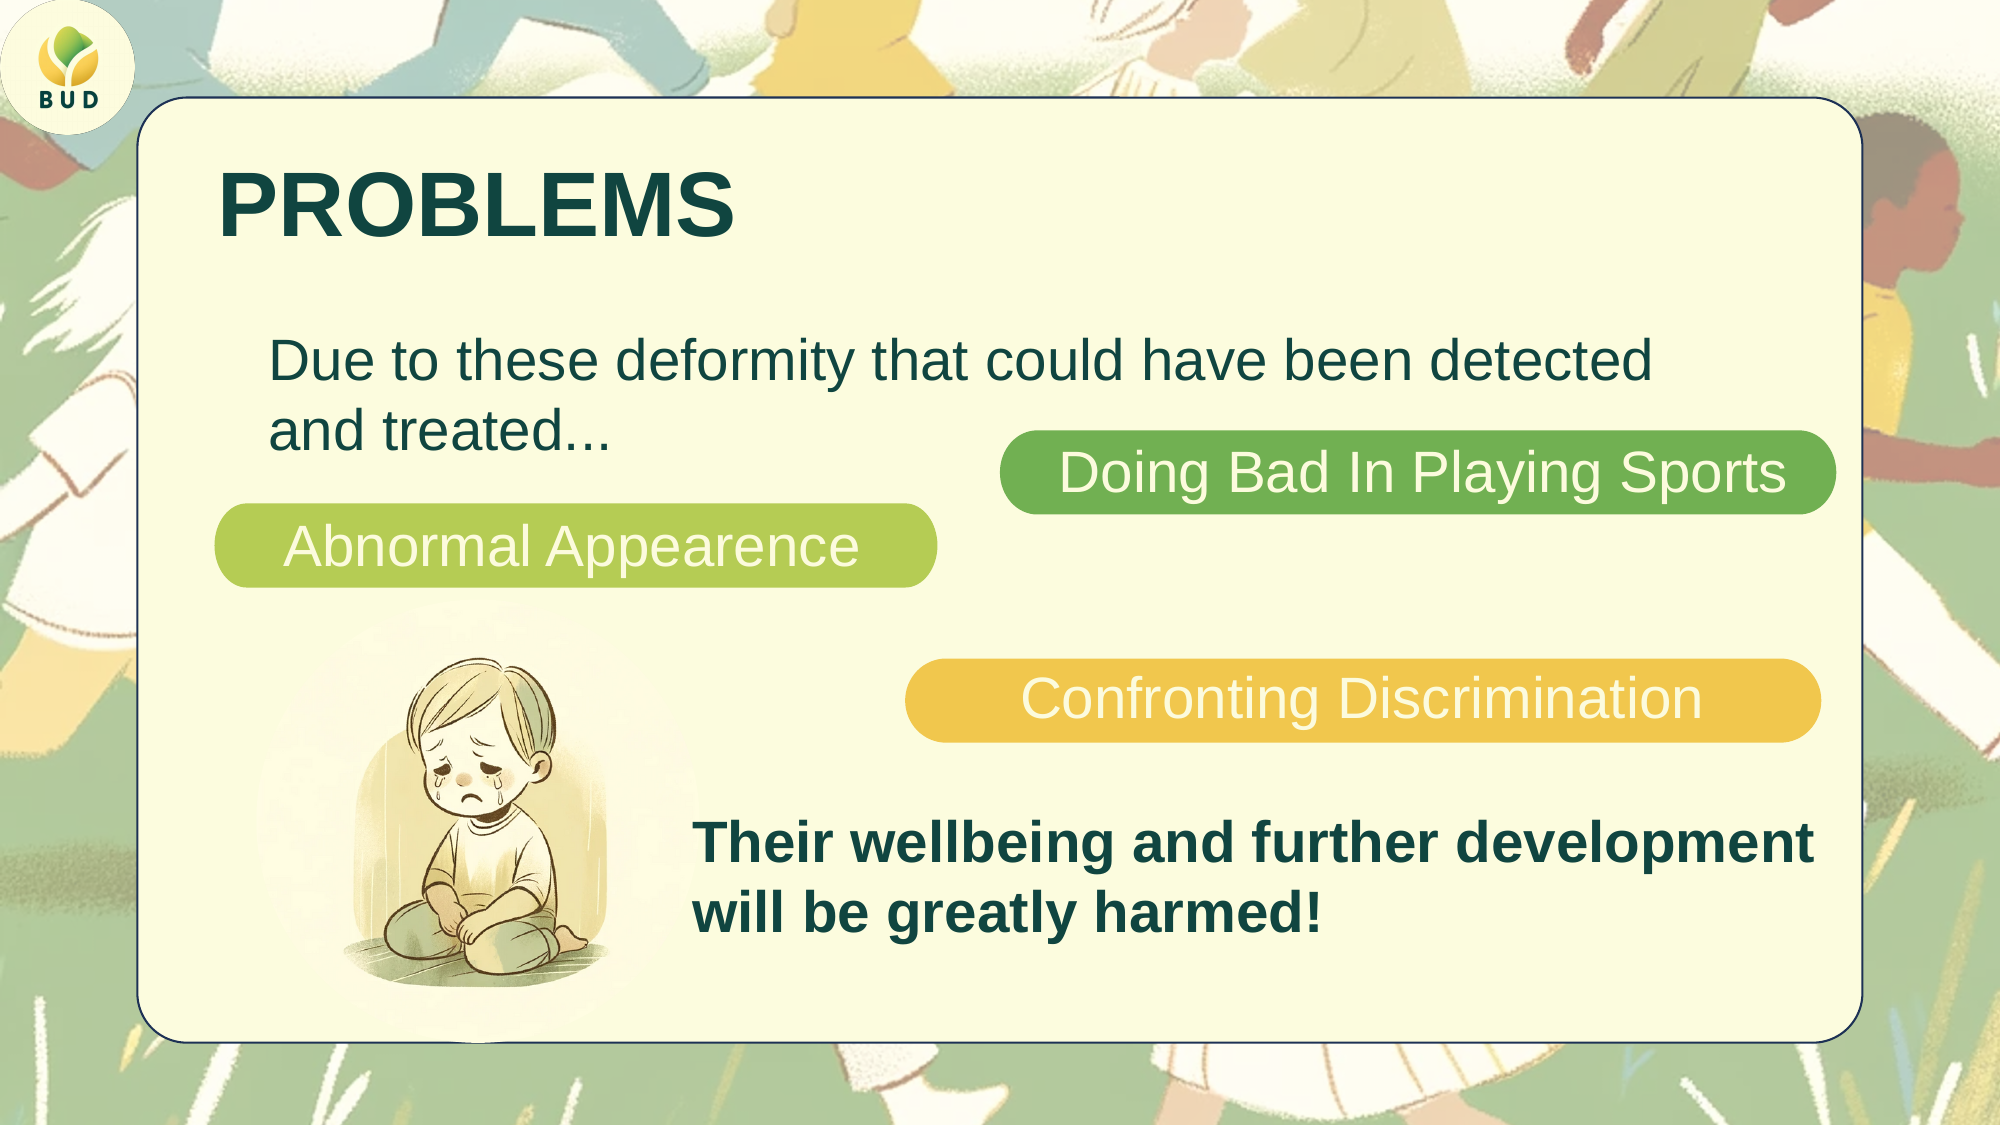

# PROBLEMS
Due to these deformity that could have been detected and treated...

Doing Bad In Playing Sports

Abnormal Appearence

Confronting Discrimination
Their wellbeing and further development will be greatly harmed!